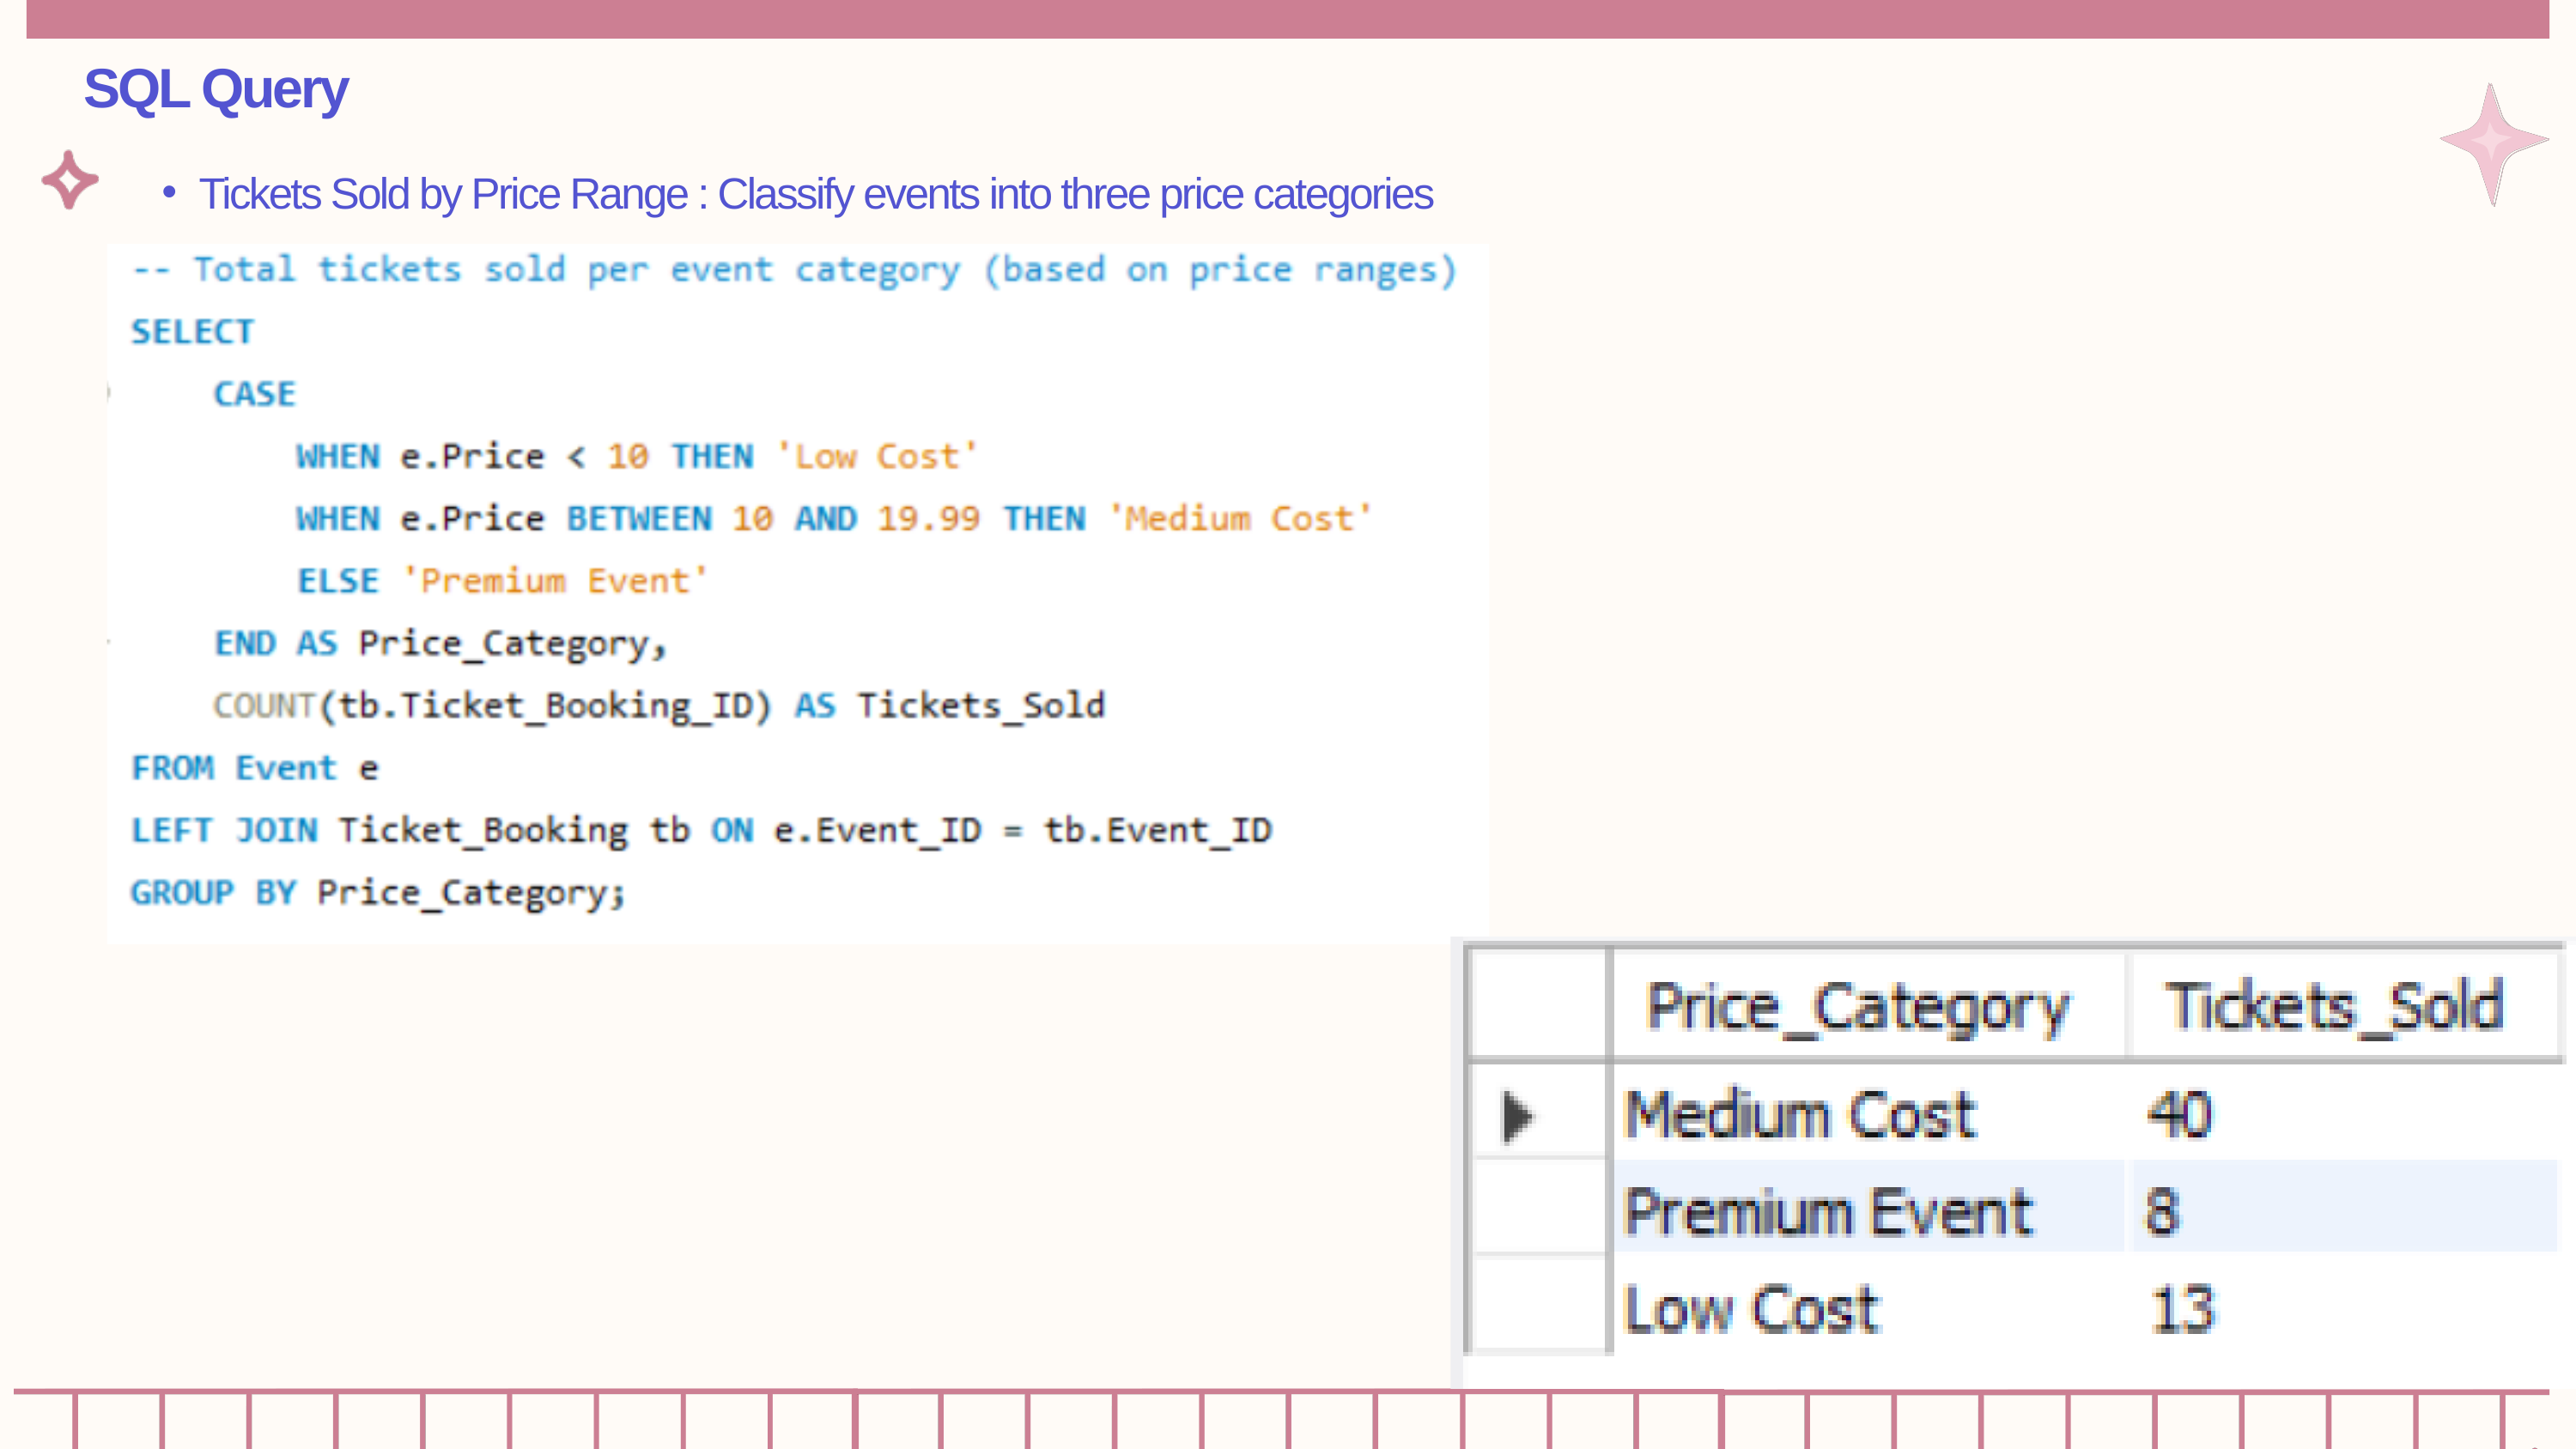

SQL Query

Tickets Sold by Price Range : Classify events into three price categories